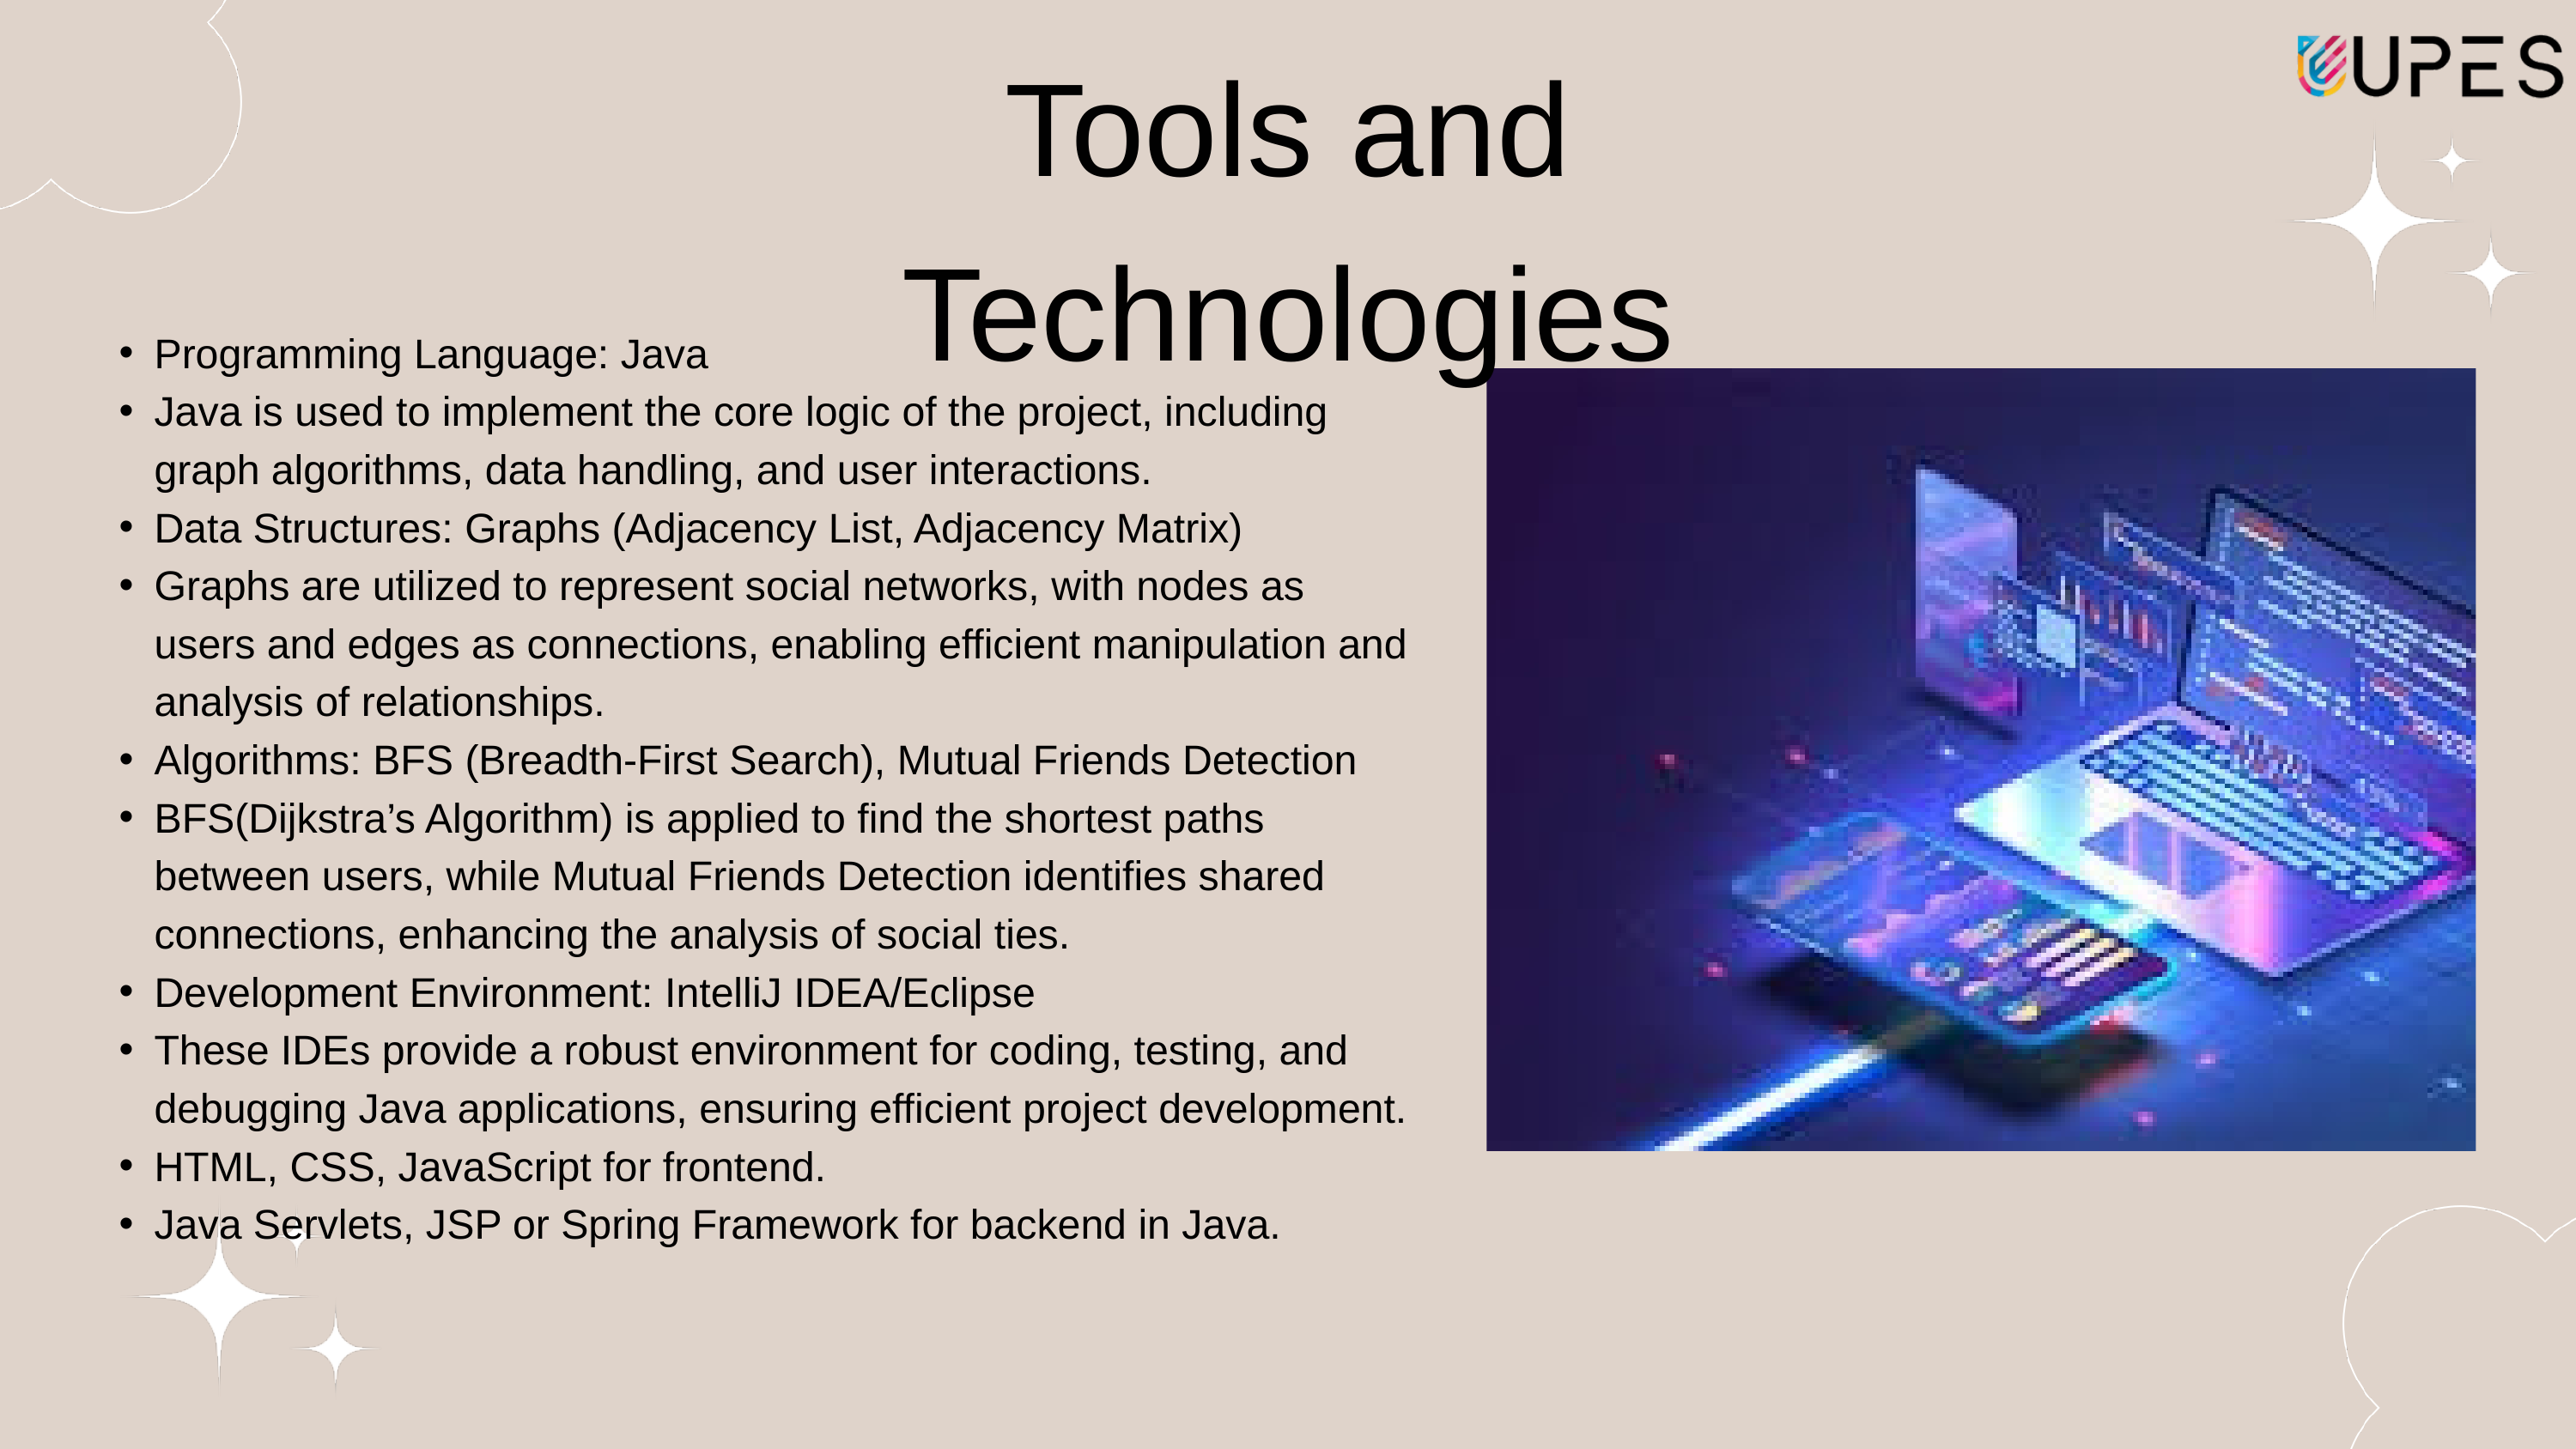

Tools and Technologies

Programming Language: Java
Java is used to implement the core logic of the project, including graph algorithms, data handling, and user interactions.
Data Structures: Graphs (Adjacency List, Adjacency Matrix)
Graphs are utilized to represent social networks, with nodes as users and edges as connections, enabling efficient manipulation and analysis of relationships.
Algorithms: BFS (Breadth-First Search), Mutual Friends Detection
BFS(Dijkstra’s Algorithm) is applied to find the shortest paths between users, while Mutual Friends Detection identifies shared connections, enhancing the analysis of social ties.
Development Environment: IntelliJ IDEA/Eclipse
These IDEs provide a robust environment for coding, testing, and debugging Java applications, ensuring efficient project development.
HTML, CSS, JavaScript for frontend.
Java Servlets, JSP or Spring Framework for backend in Java.